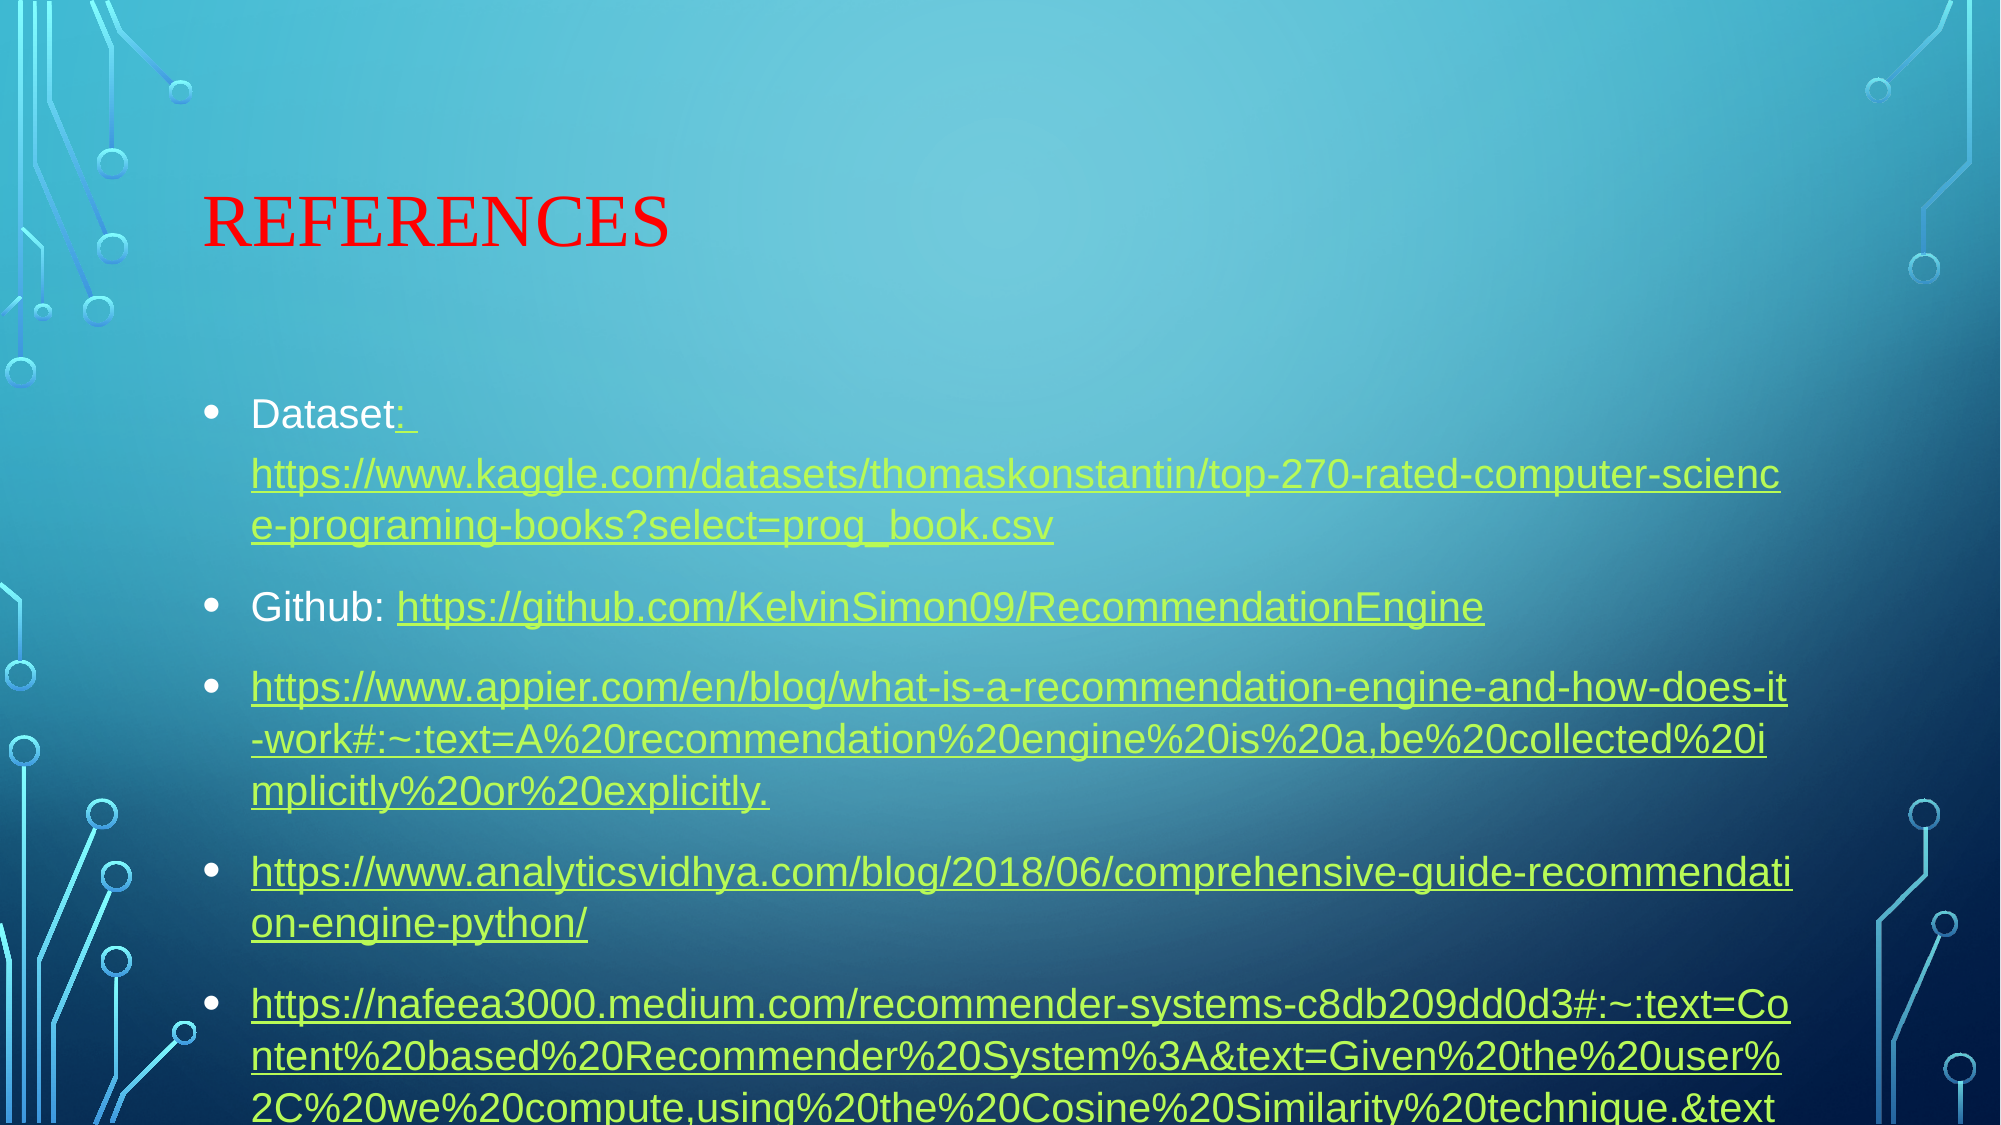

# References
Dataset: https://www.kaggle.com/datasets/thomaskonstantin/top-270-rated-computer-science-programing-books?select=prog_book.csv
Github: https://github.com/KelvinSimon09/RecommendationEngine
https://www.appier.com/en/blog/what-is-a-recommendation-engine-and-how-does-it-work#:~:text=A%20recommendation%20engine%20is%20a,be%20collected%20implicitly%20or%20explicitly.
https://www.analyticsvidhya.com/blog/2018/06/comprehensive-guide-recommendation-engine-python/
https://nafeea3000.medium.com/recommender-systems-c8db209dd0d3#:~:text=Content%20based%20Recommender%20System%3A&text=Given%20the%20user%2C%20we%20compute,using%20the%20Cosine%20Similarity%20technique.&text=We%20then%20pick%20the%20item,recommend%20those%20to%20the%20user.
https://cdn.analyticsvidhya.com/wp-content/uploads/2018/04/recommendation-system.png